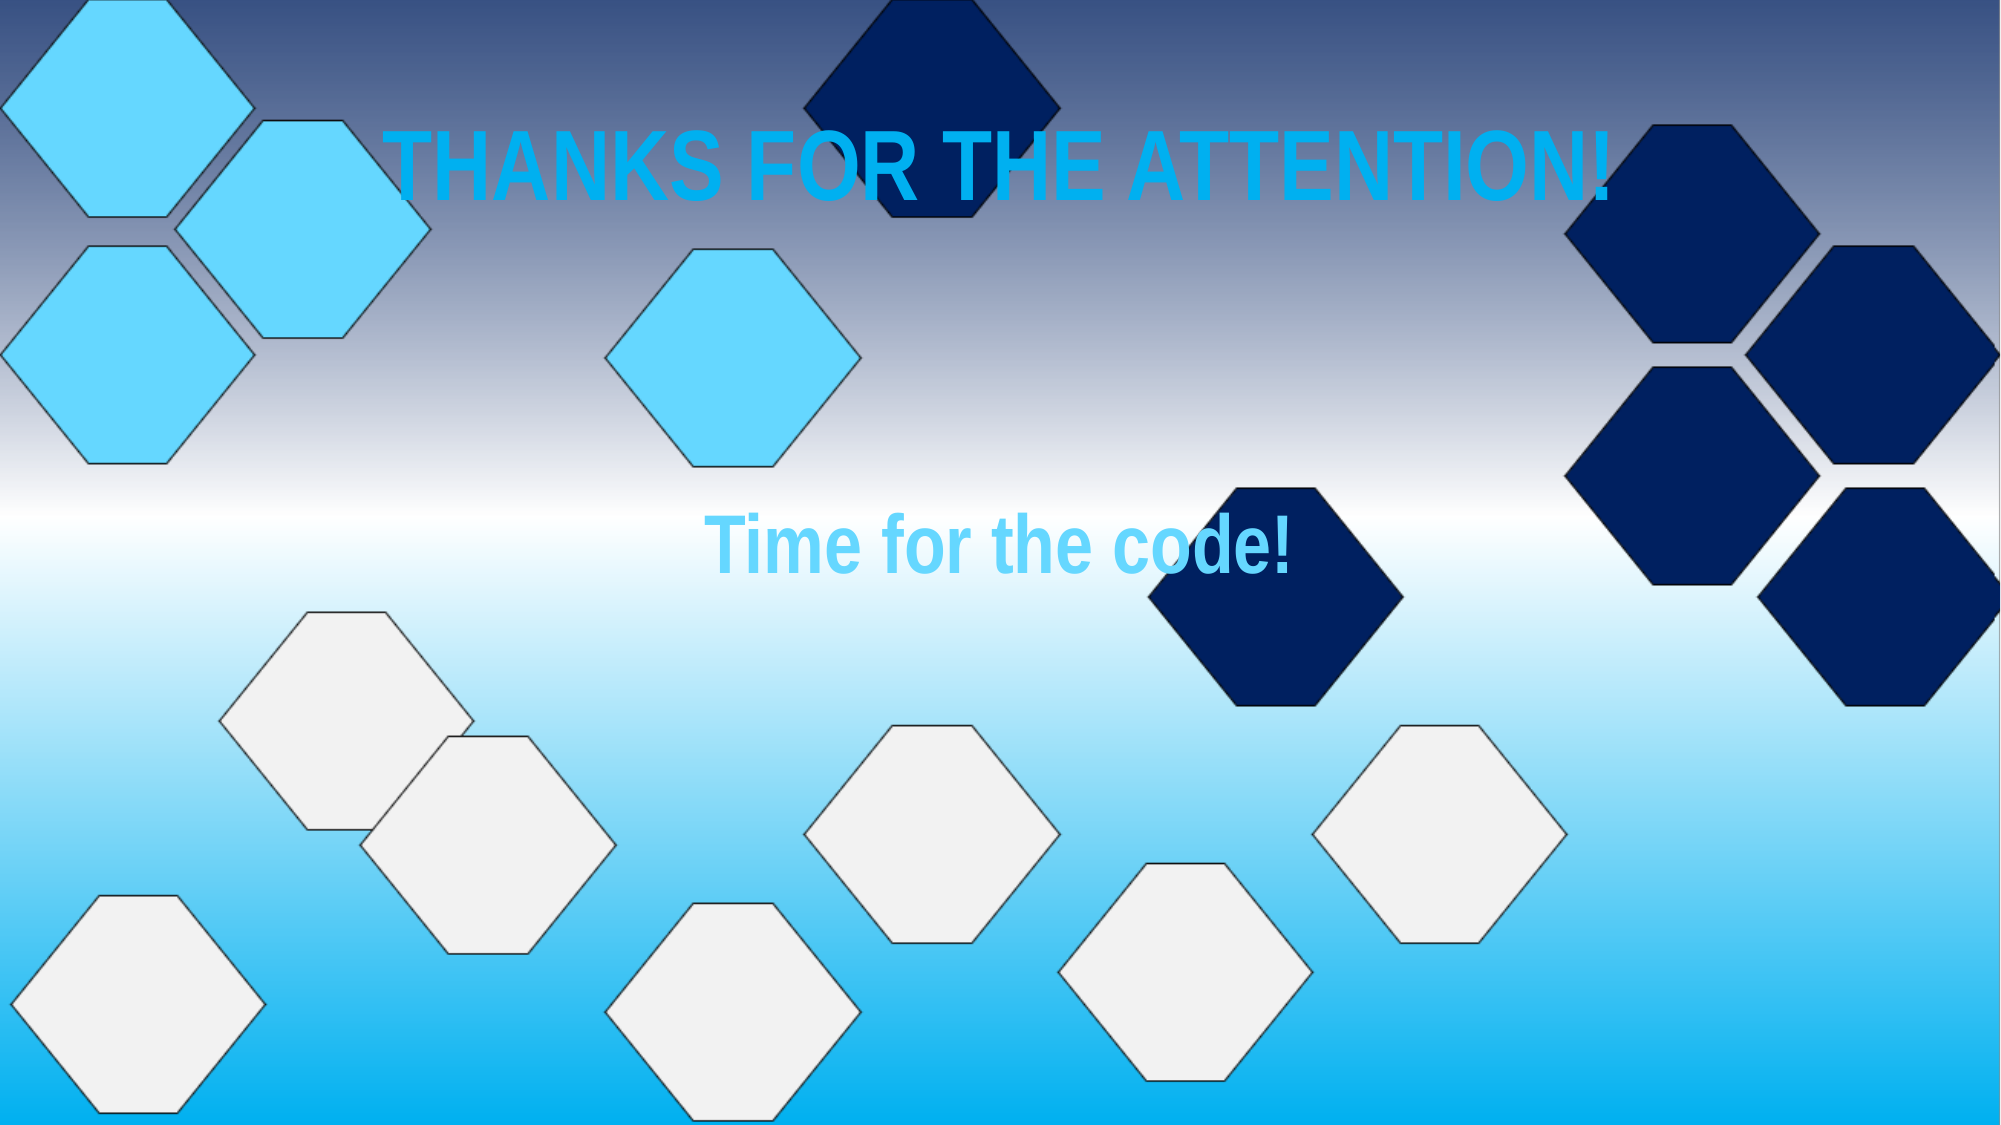

# THANKS FOR THE ATTENTION!
Time for the code!